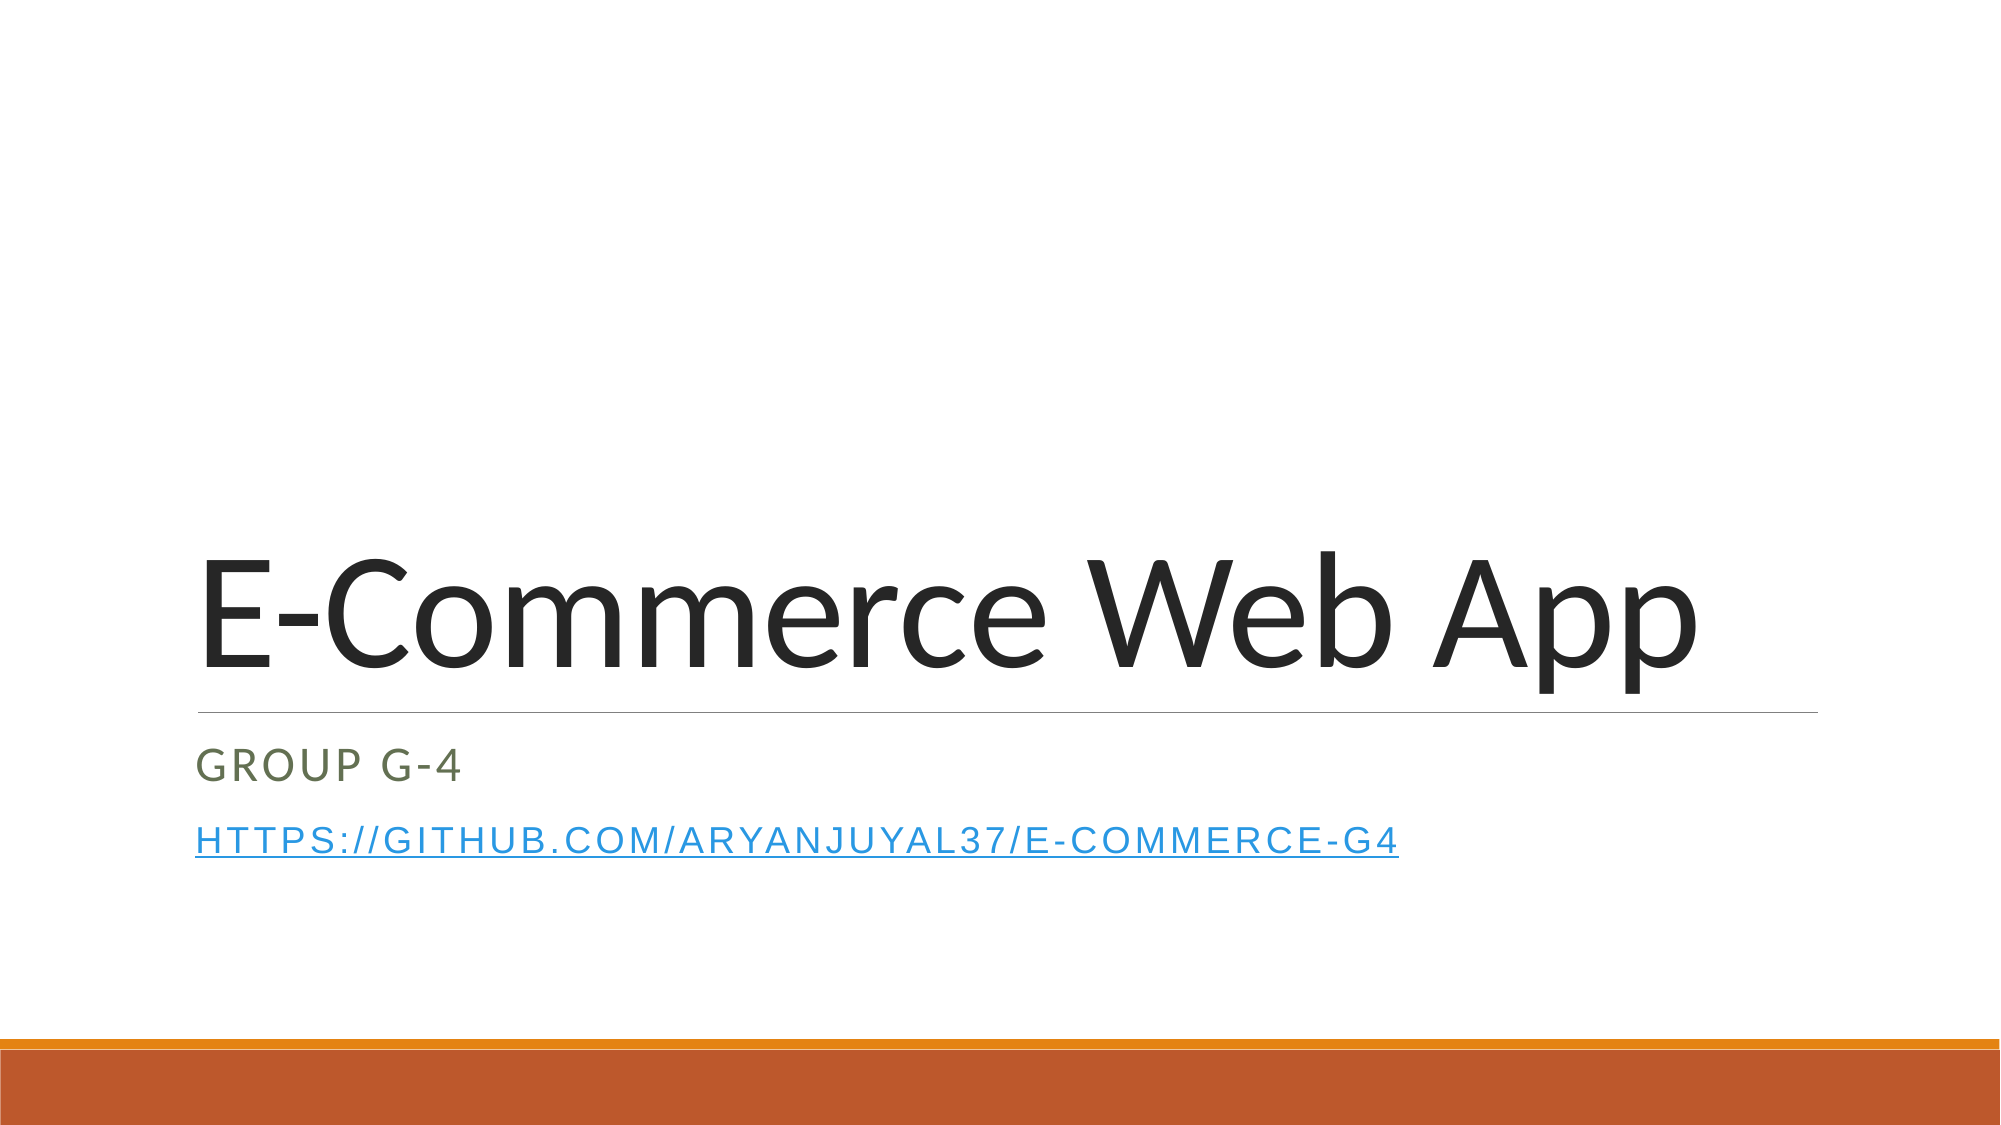

# E-Commerce Web App
Group G-4
https://github.com/aryanjuyal37/E-Commerce-G4